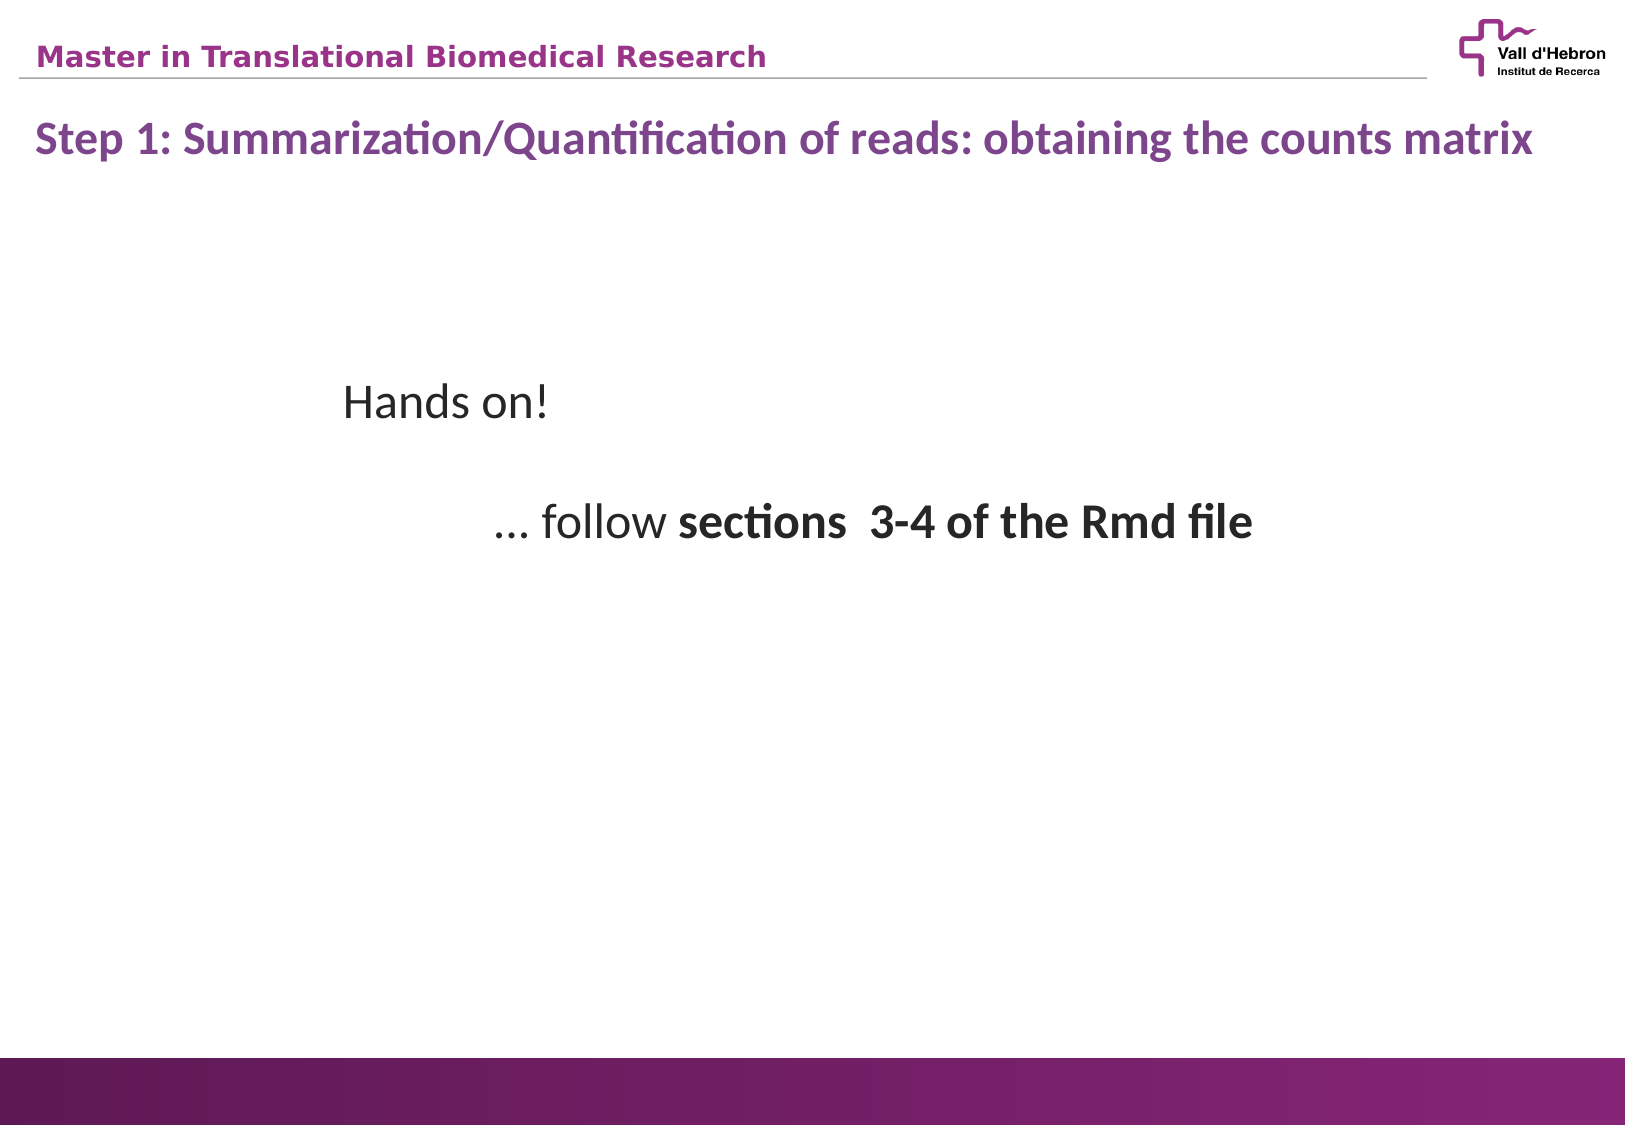

Step 1: Summarization/Quantification of reads: obtaining the counts matrix
Hands on!

	... follow sections  3-4 of the Rmd file